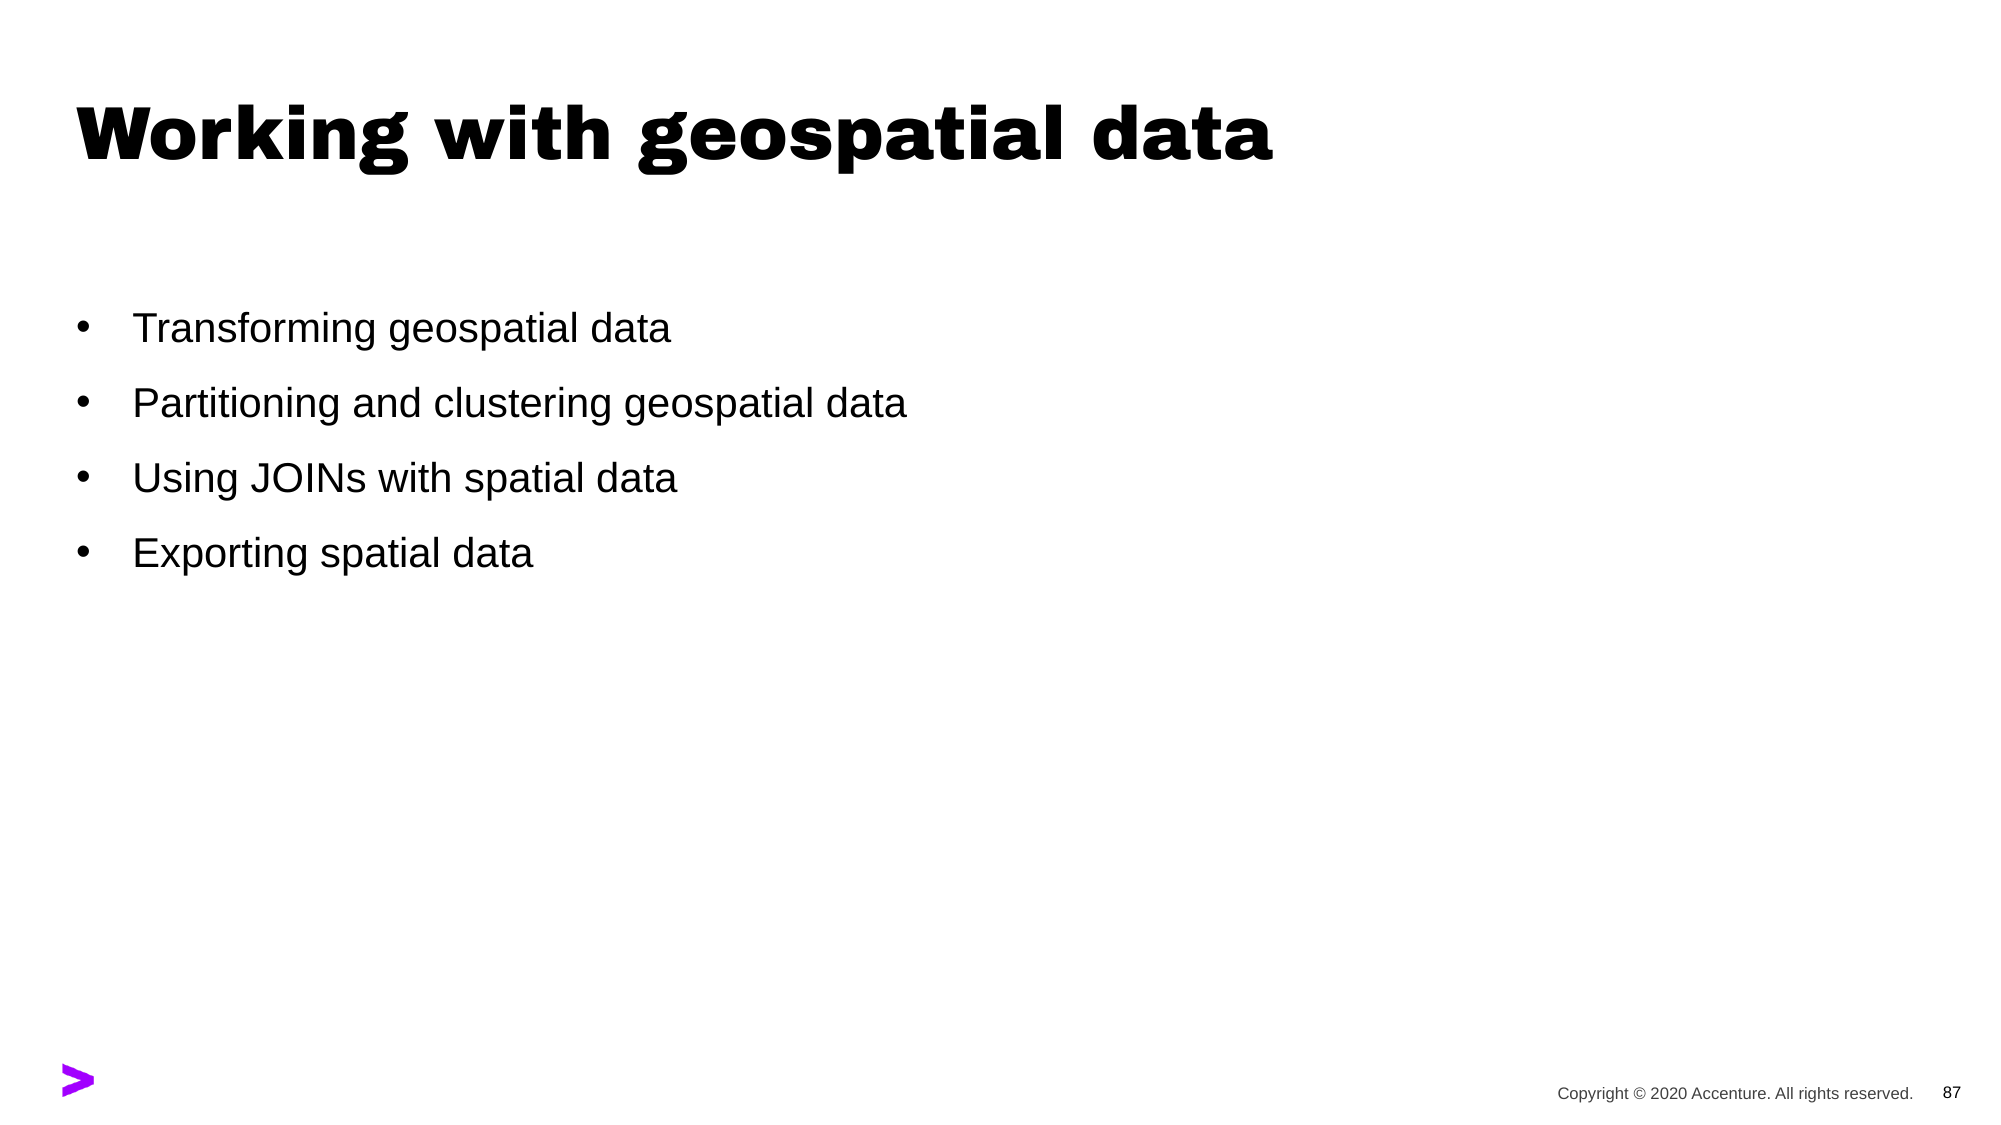

# Working with geospatial data

Transforming geospatial data
Partitioning and clustering geospatial data
Using JOINs with spatial data
Exporting spatial data
87